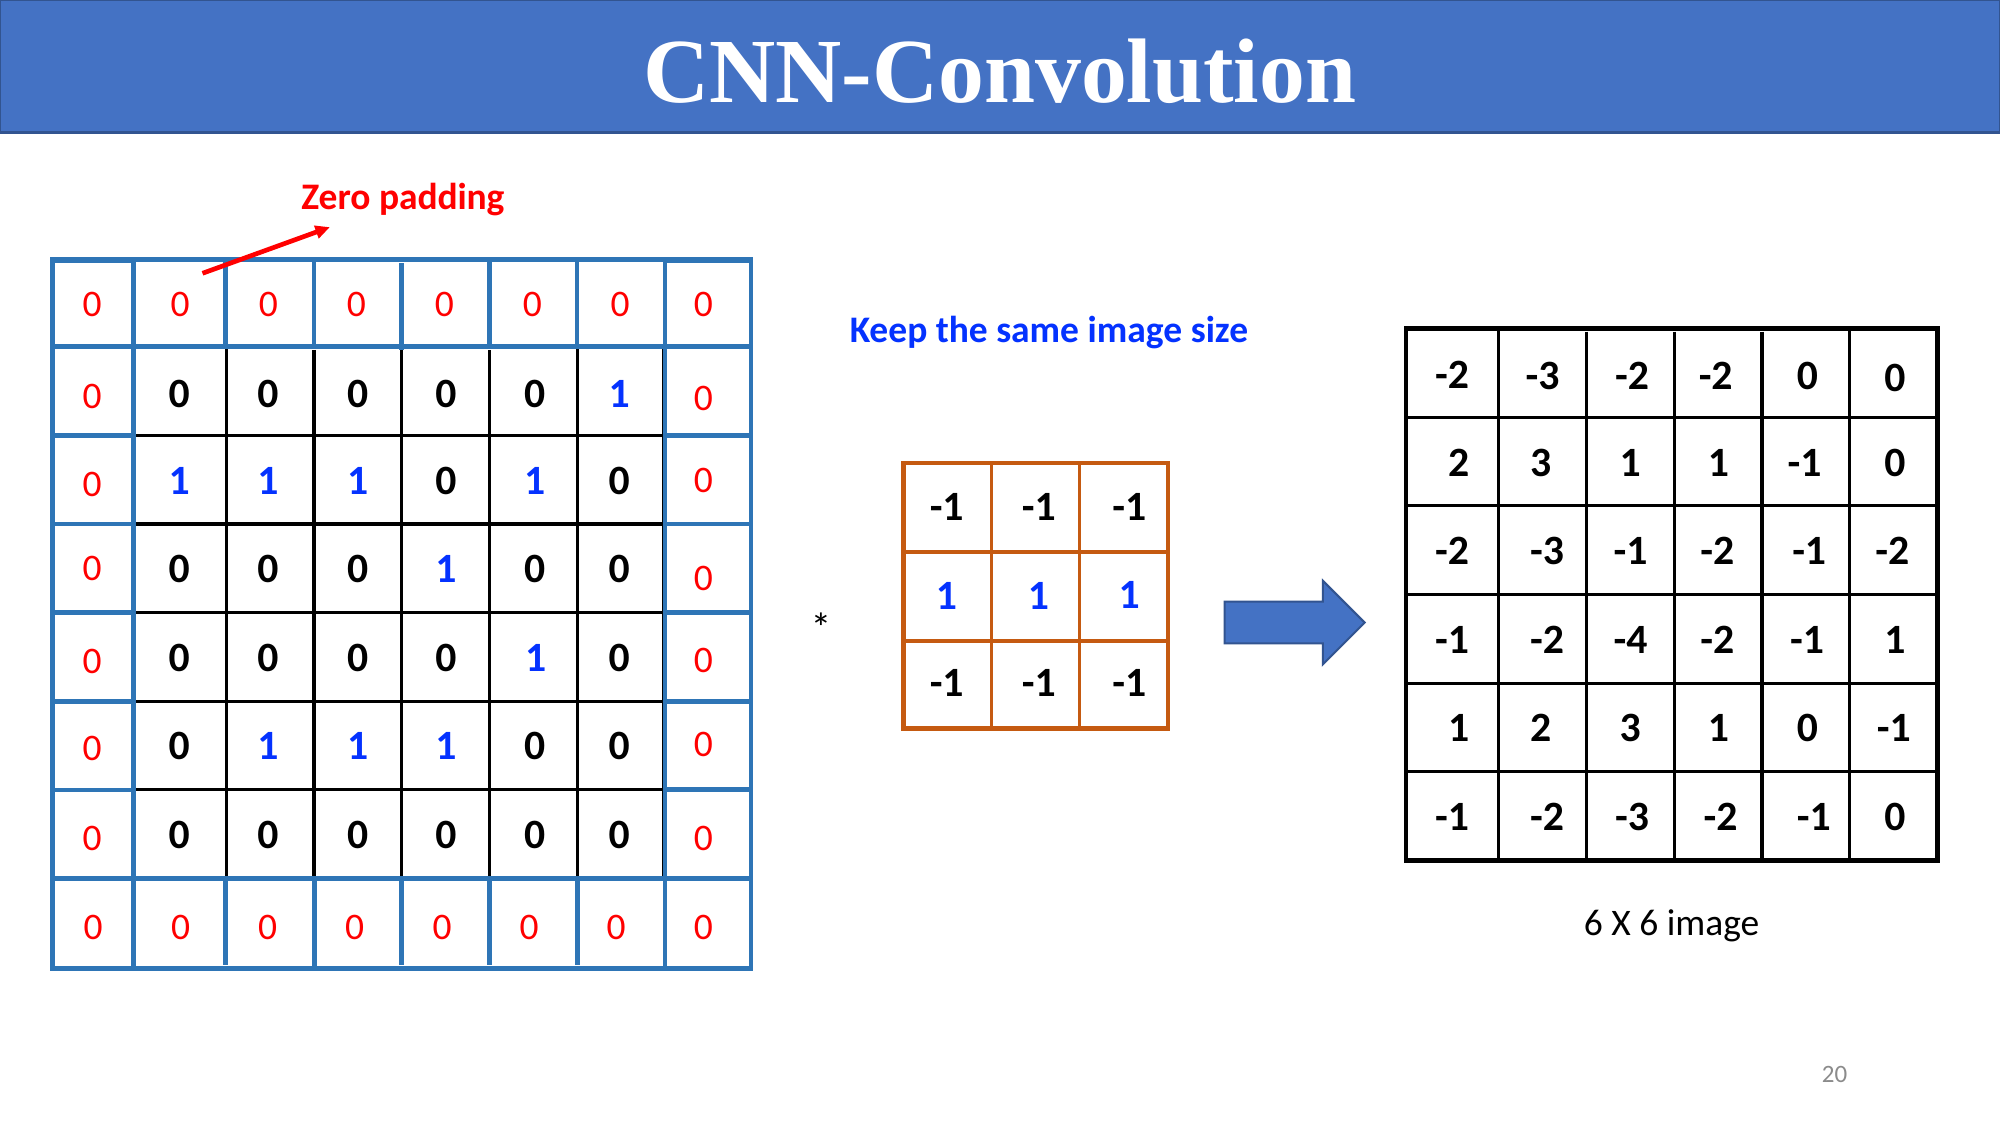

CNN-Convolution
Zero padding

0
0
0
0
0
0
0
0
Keep the same image size

-2
-3
-2
-2
0
0

0
0
0
0
0
1
1
1
1
1
0
1
0
0
0
0
1
0
0
0
0
0
0
1
0
0
1
1
1
0
0
0
0
0
0
0
0
0
0
2
3
1
1
-1
0
0
0

-1
-1
-1
1
1
1
-1
-1
-1
-2
-3
-1
-2
-1
-2
0
0

*
-1
-2
-4
-2
-1
1
0
0
1
2
3
1
0
-1
0
0
-1
-2
-3
-2
-1
0
0
0

6 X 6 image
0
0
0
0
0
0
0
0
20